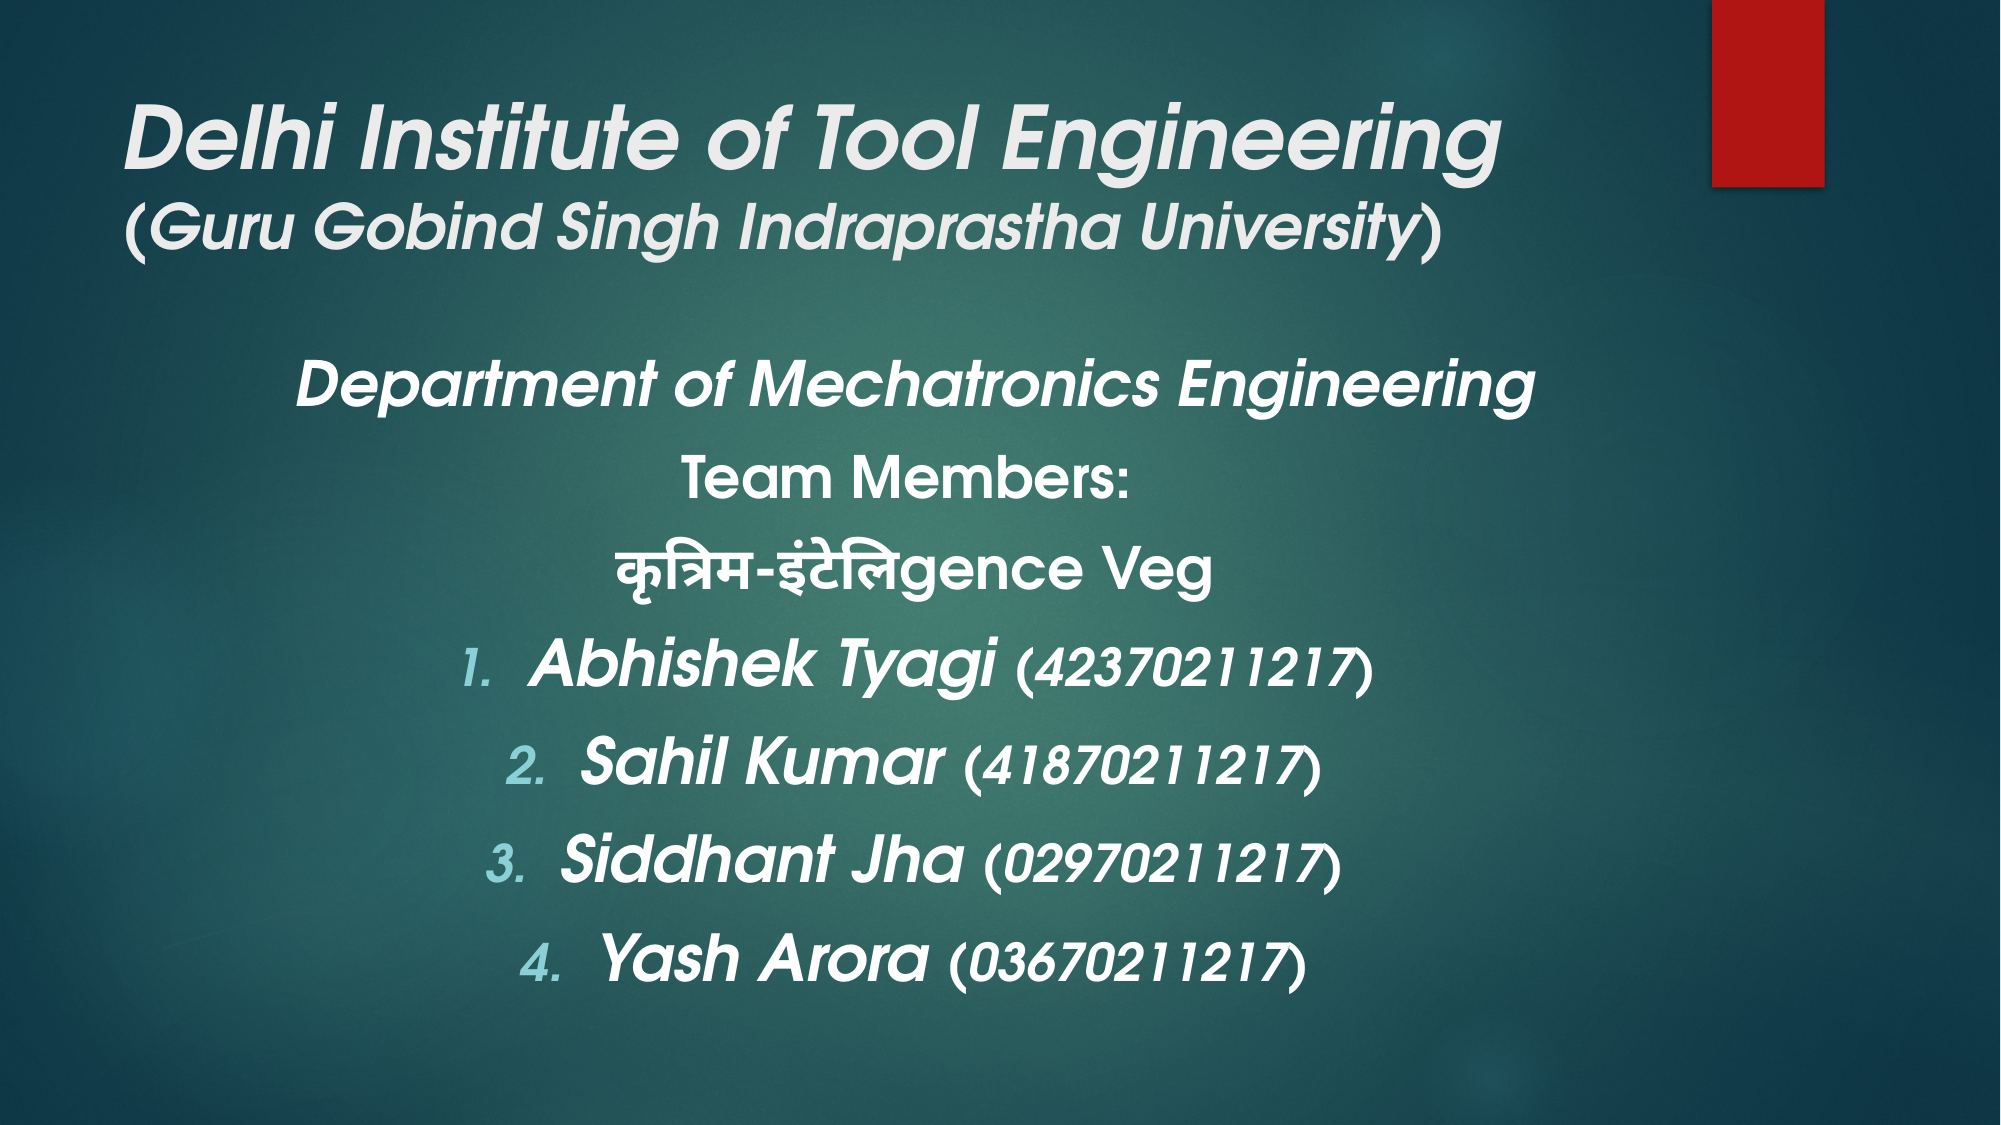

# Delhi Institute of Tool Engineering (Guru Gobind Singh Indraprastha University)
Department of Mechatronics Engineering
Team Members:
कृत्रिम-इंटेलिgence Veg
Abhishek Tyagi (42370211217)
Sahil Kumar (41870211217)
Siddhant Jha (02970211217)
Yash Arora (03670211217)